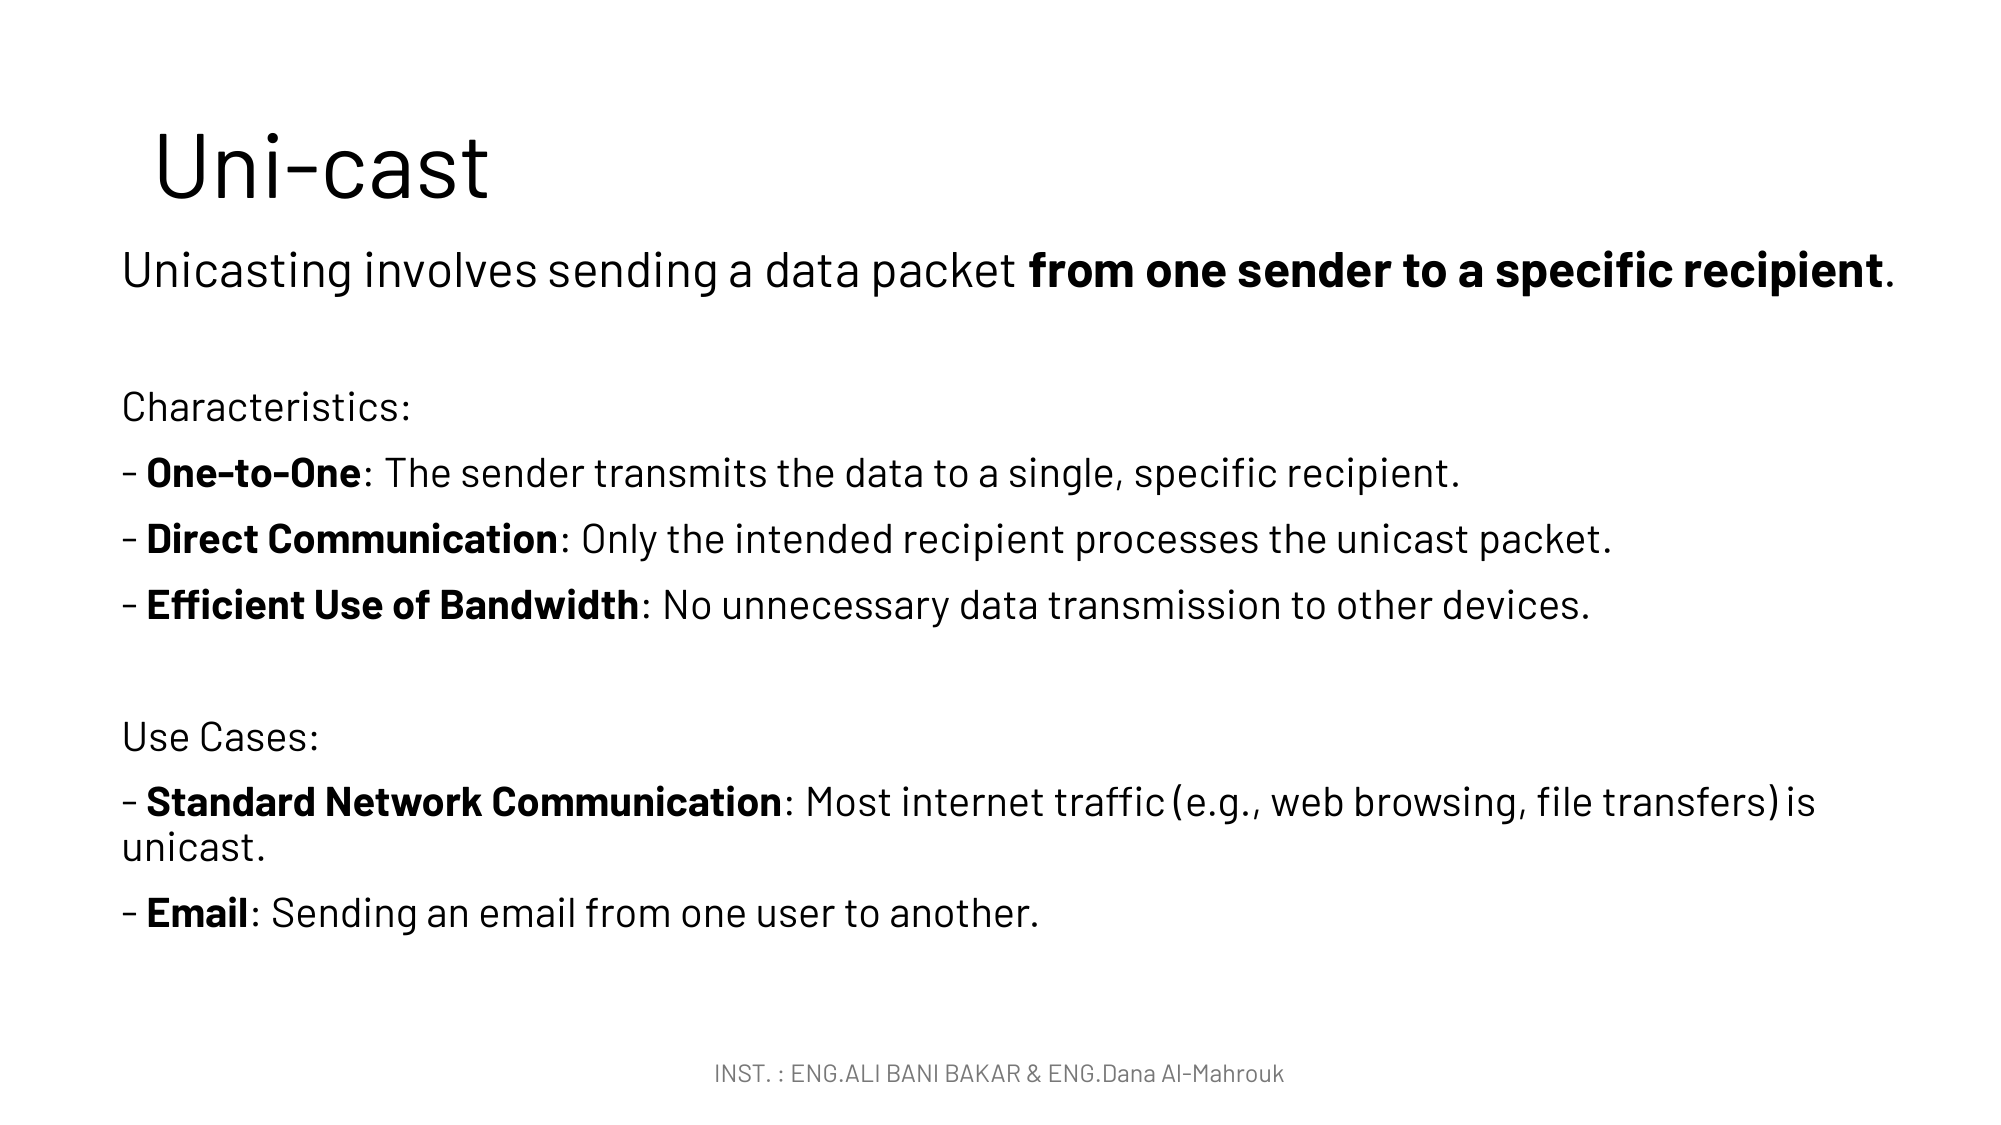

# Uni-cast
Unicasting involves sending a data packet from one sender to a specific recipient.

Characteristics:
- One-to-One: The sender transmits the data to a single, specific recipient.
- Direct Communication: Only the intended recipient processes the unicast packet.
- Efficient Use of Bandwidth: No unnecessary data transmission to other devices.

Use Cases:
- Standard Network Communication: Most internet traffic (e.g., web browsing, file transfers) is unicast.
- Email: Sending an email from one user to another.
INST. : ENG.ALI BANI BAKAR & ENG.Dana Al-Mahrouk